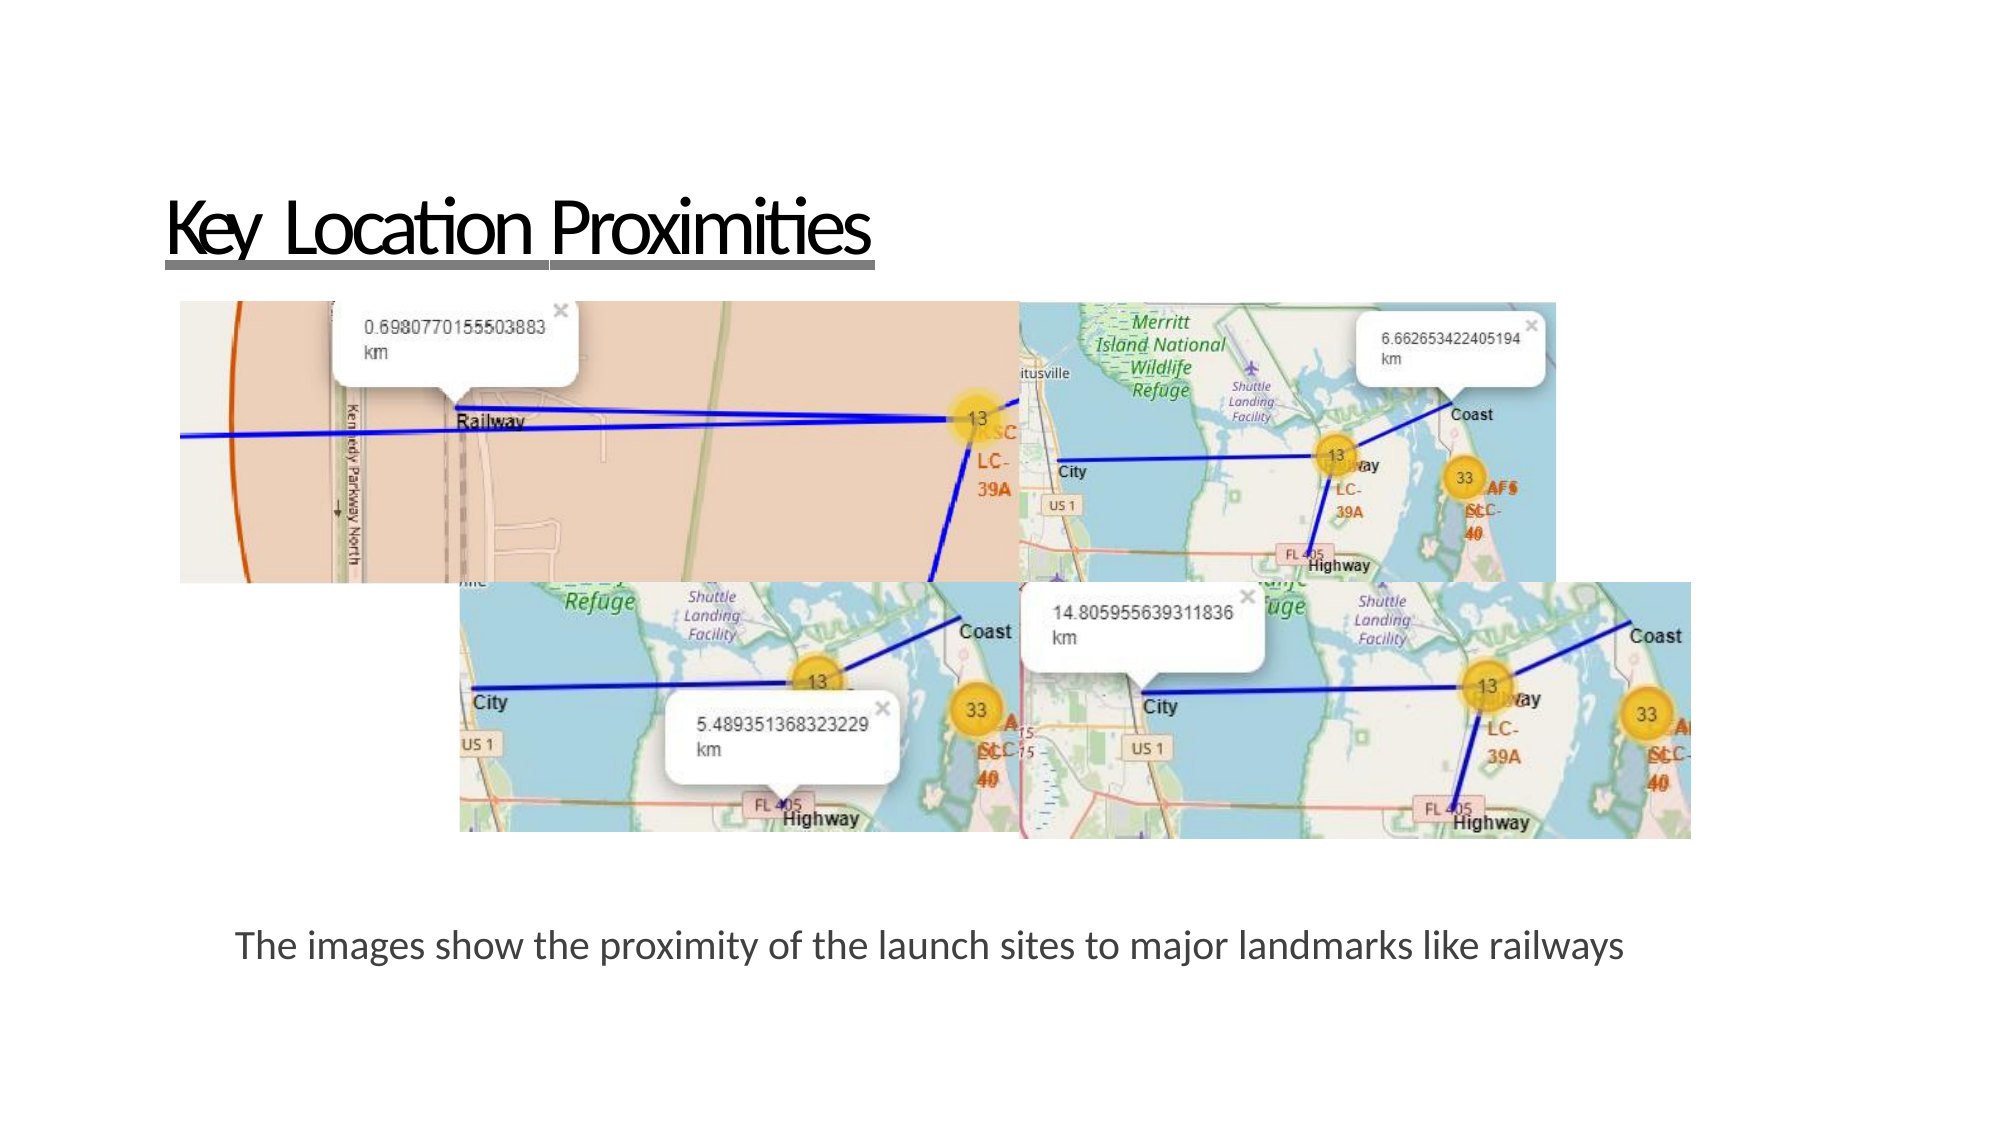

# Key Location Proximities

The images show the proximity of the launch sites to major landmarks like railways
36